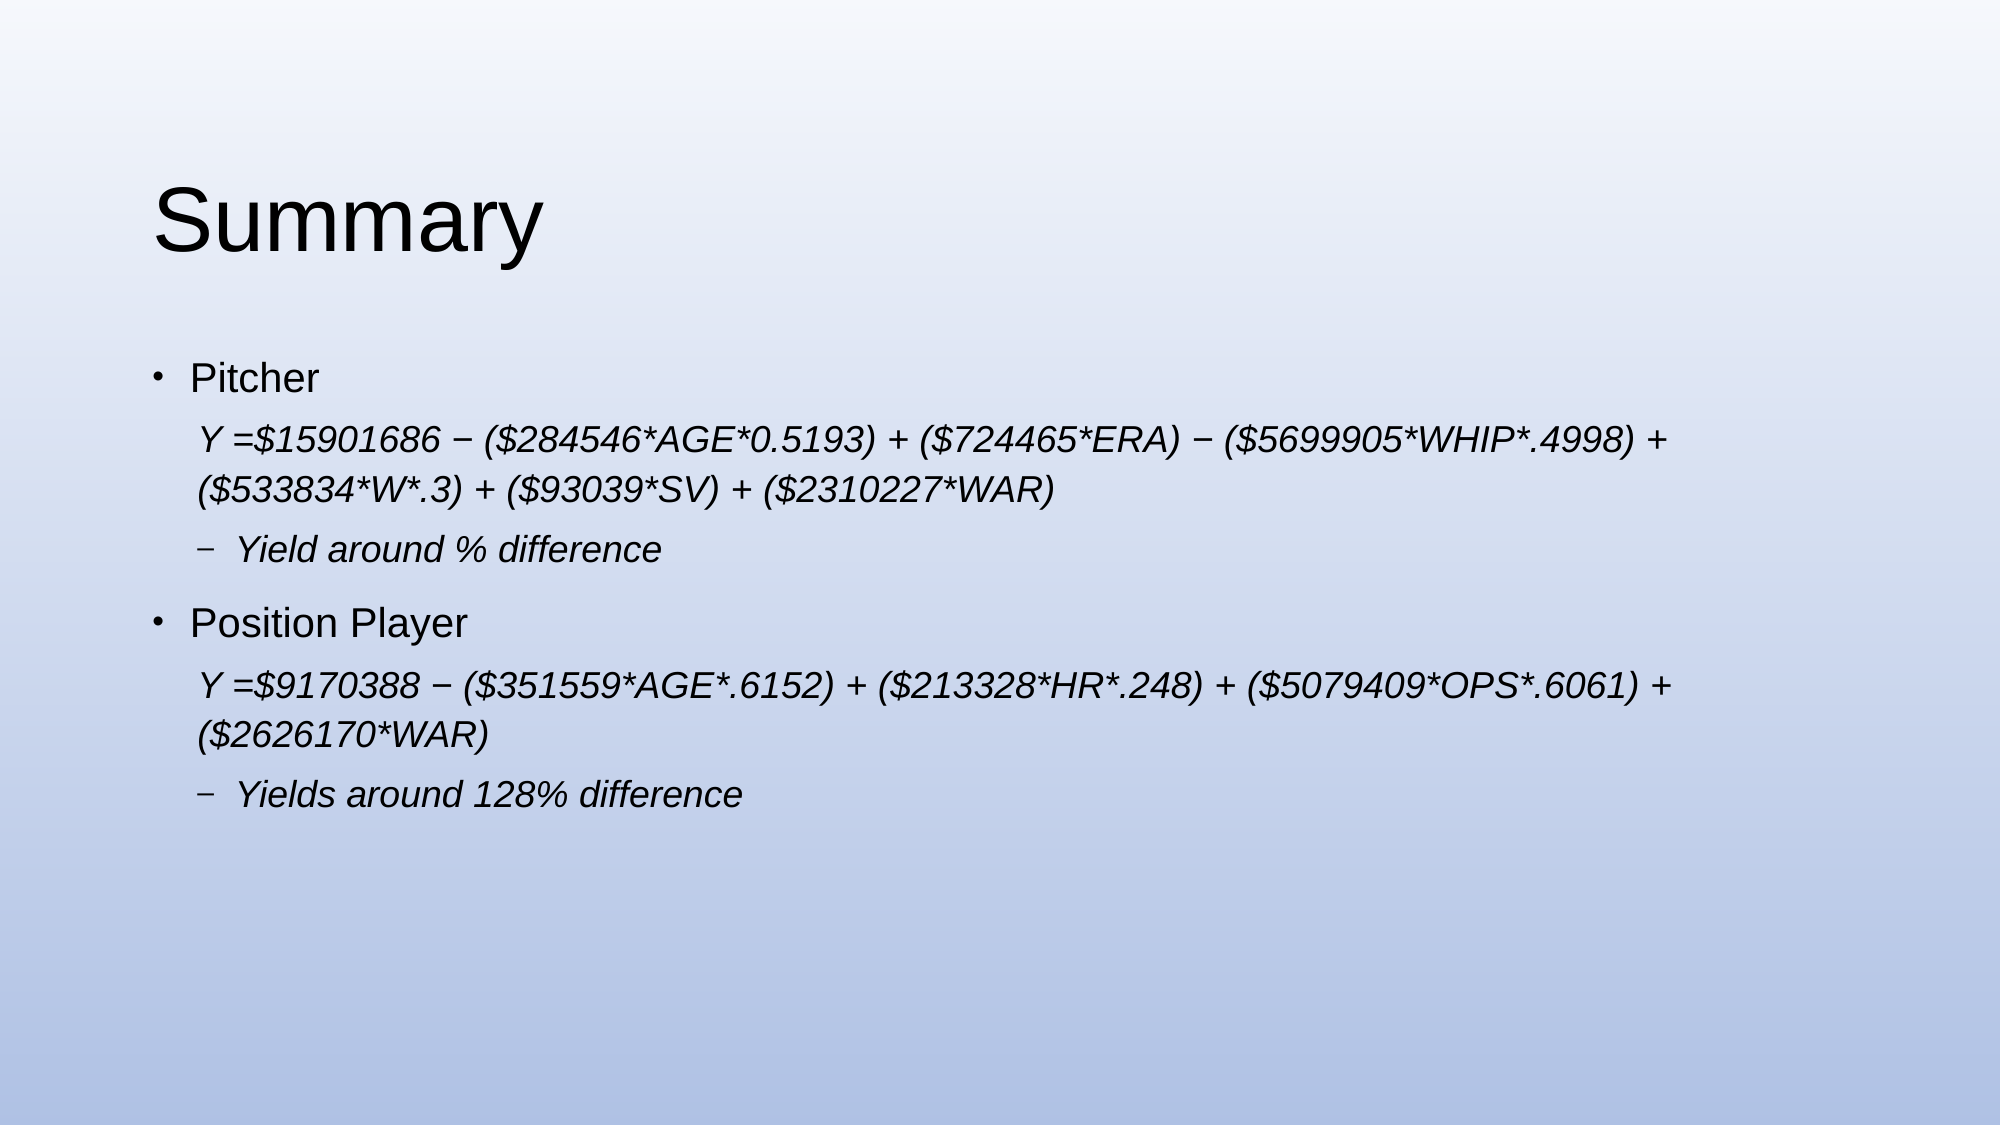

# Summary
Pitcher
Y =$15901686 − ($284546*AGE*0.5193) + ($724465*ERA) − ($5699905*WHIP*.4998) + ($533834*W*.3) + ($93039*SV) + ($2310227*WAR)
Yield around % difference
Position Player
Y =$9170388 − ($351559*AGE*.6152) + ($213328*HR*.248) + ($5079409*OPS*.6061) + ($2626170*WAR)
Yields around 128% difference